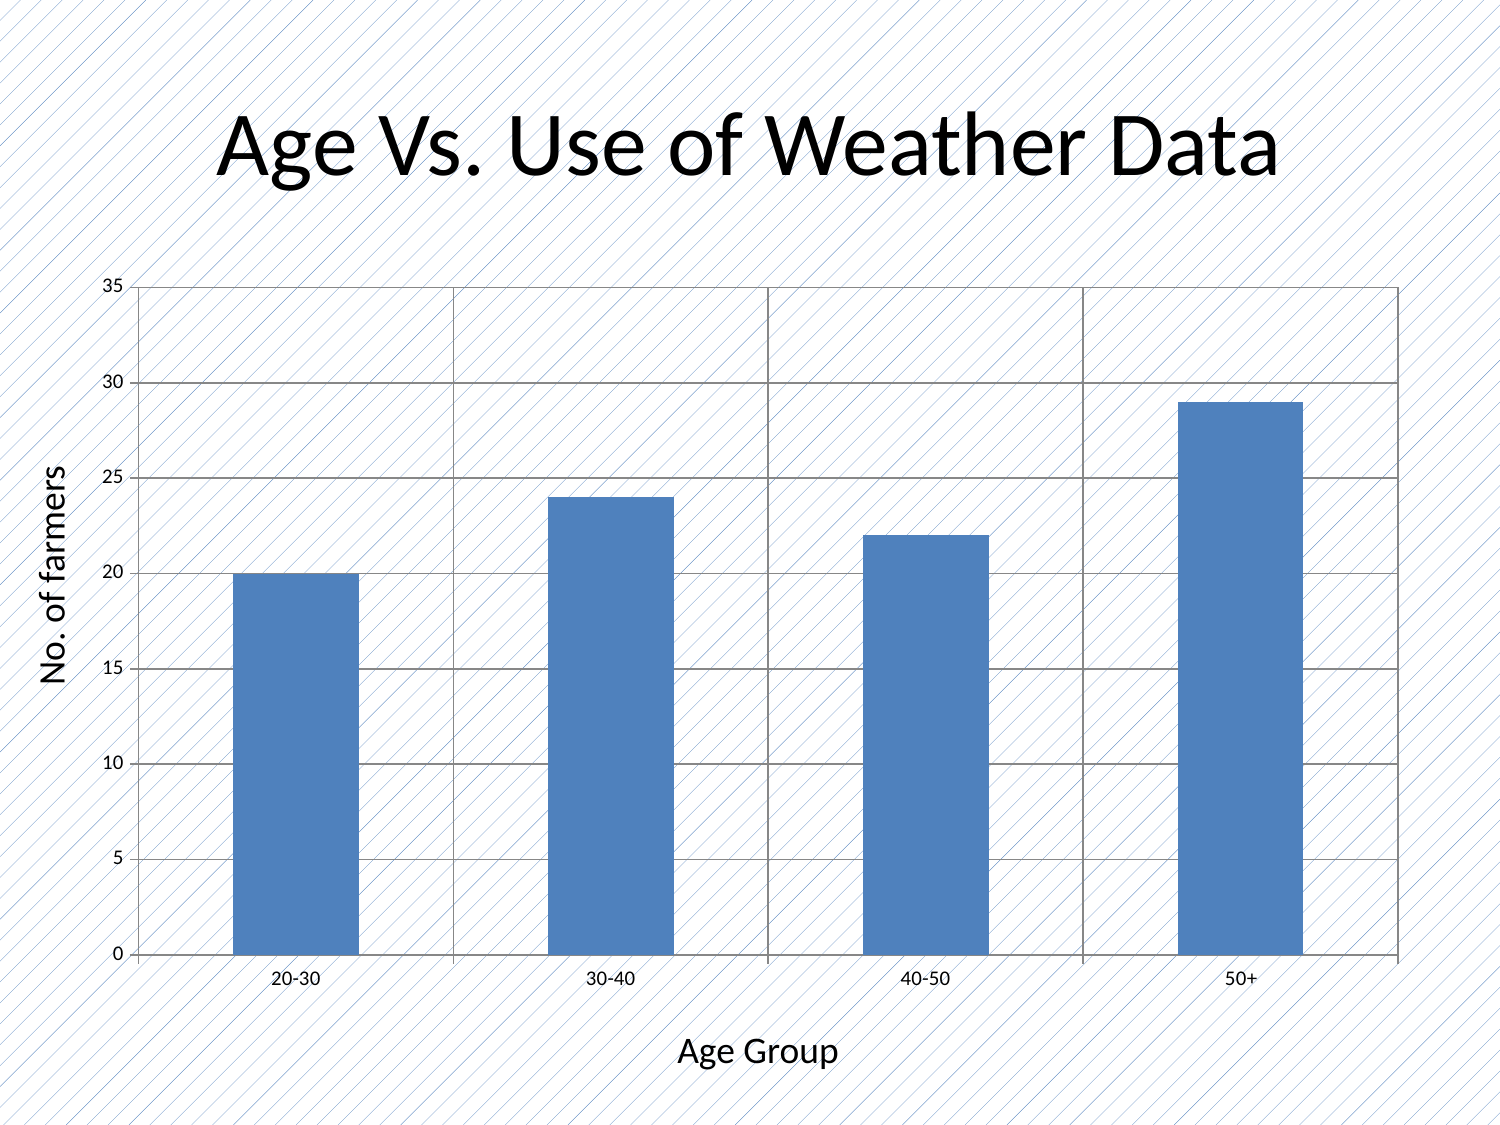

# Age Vs. Use of Weather Data

### Chart

| Category | YES |
|---|---|
| 20-30 | 20.0 |
| 30-40 | 24.0 |
| 40-50 | 22.0 |
| 50+ | 29.0 |
No. of farmers
Age Group